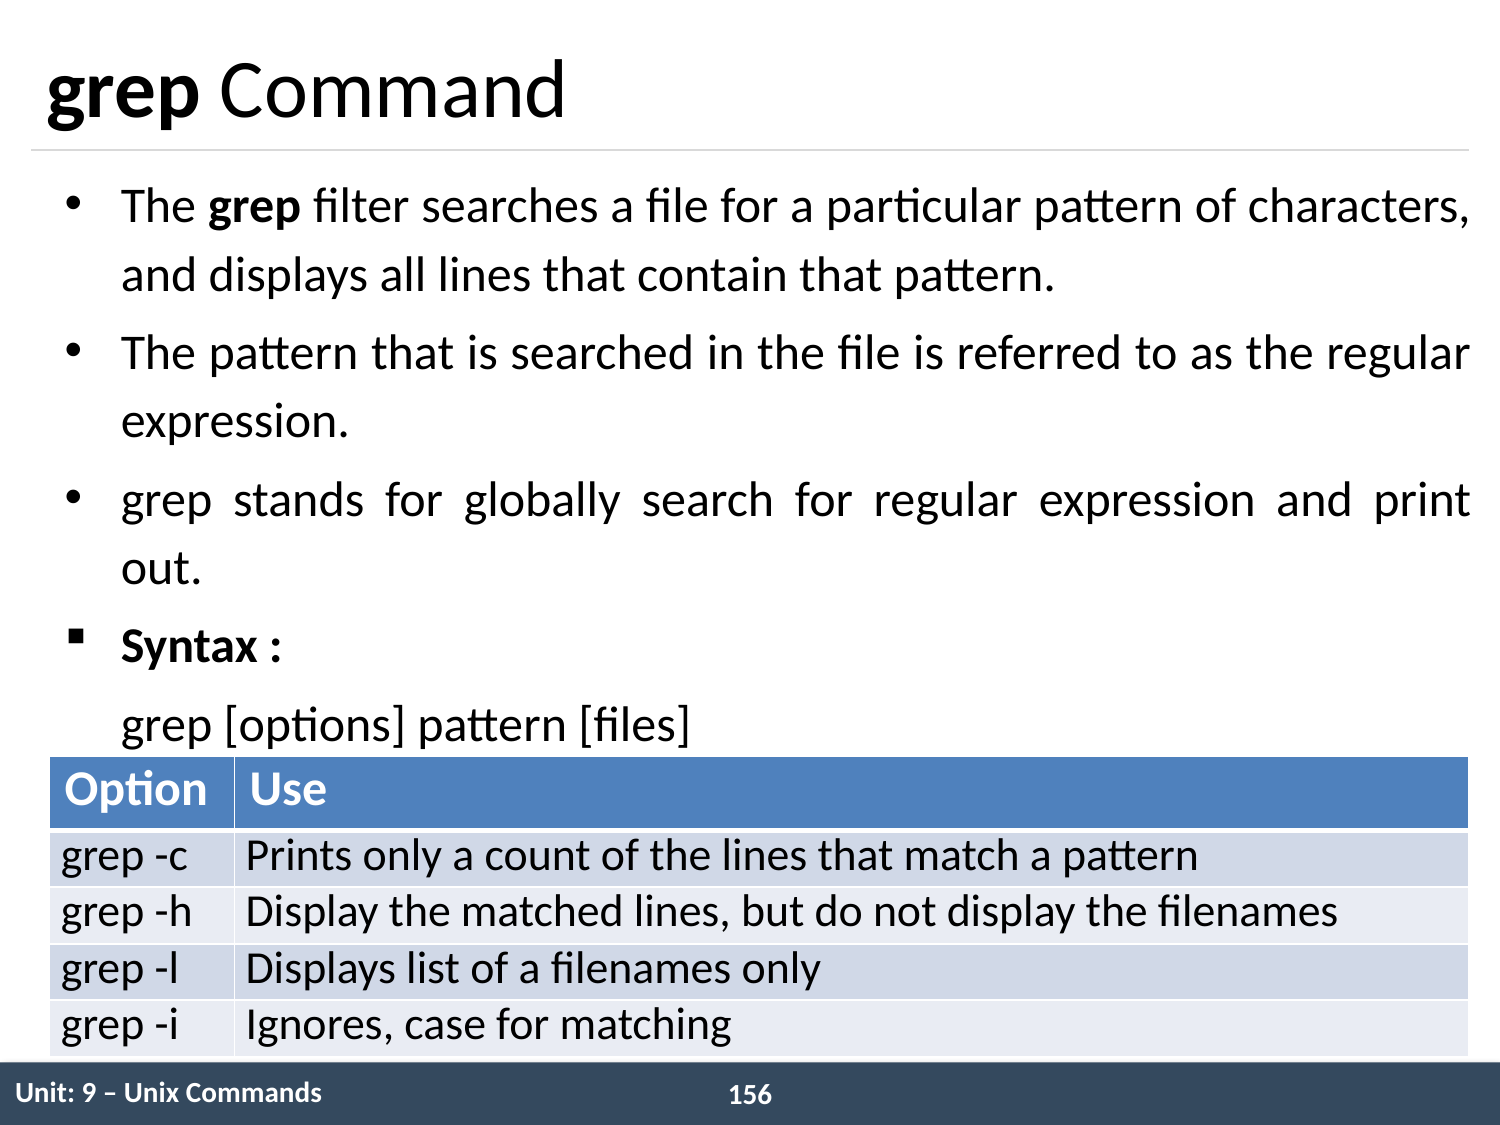

# grep Command
The grep filter searches a file for a particular pattern of characters, and displays all lines that contain that pattern.
The pattern that is searched in the file is referred to as the regular expression.
grep stands for globally search for regular expression and print out.
Syntax :
     grep [options] pattern [files]

| Option | Use |
| --- | --- |
| grep -c | Prints only a count of the lines that match a pattern |
| grep -h | Display the matched lines, but do not display the filenames |
| grep -l | Displays list of a filenames only |
| grep -i | Ignores, case for matching |